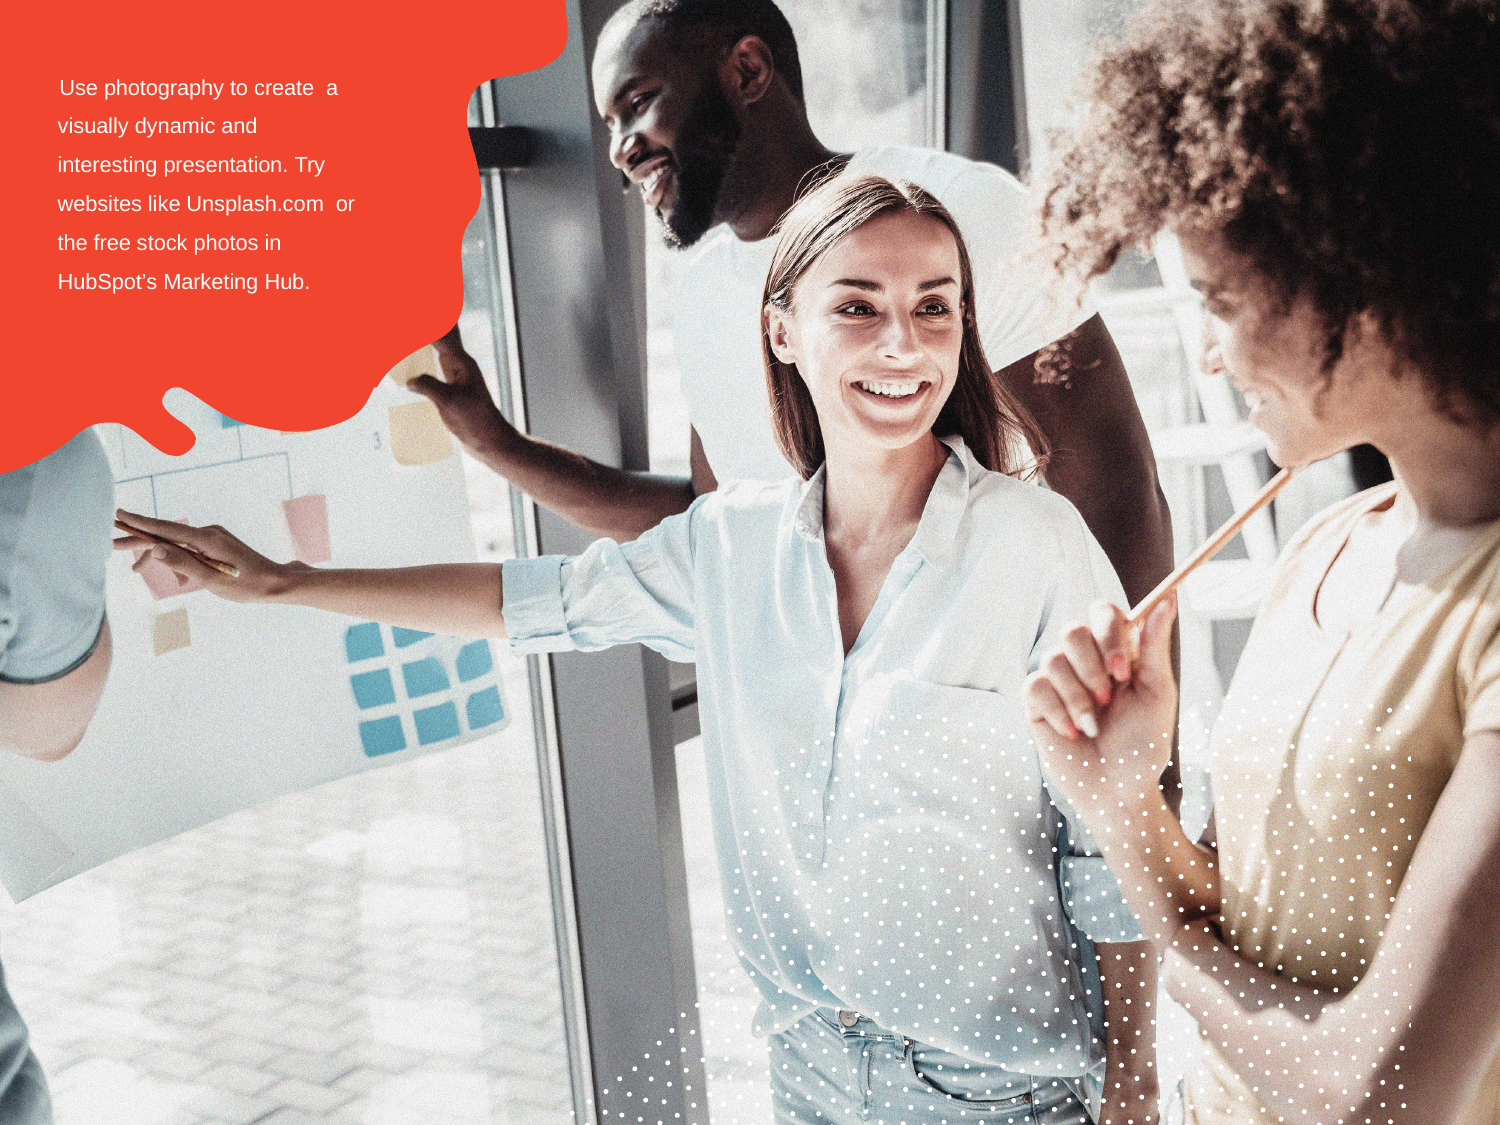

Use photography to create  a visually dynamic and  interesting presentation. Try  websites like Unsplash.com  or the free stock photos in  HubSpot’s Marketing Hub.